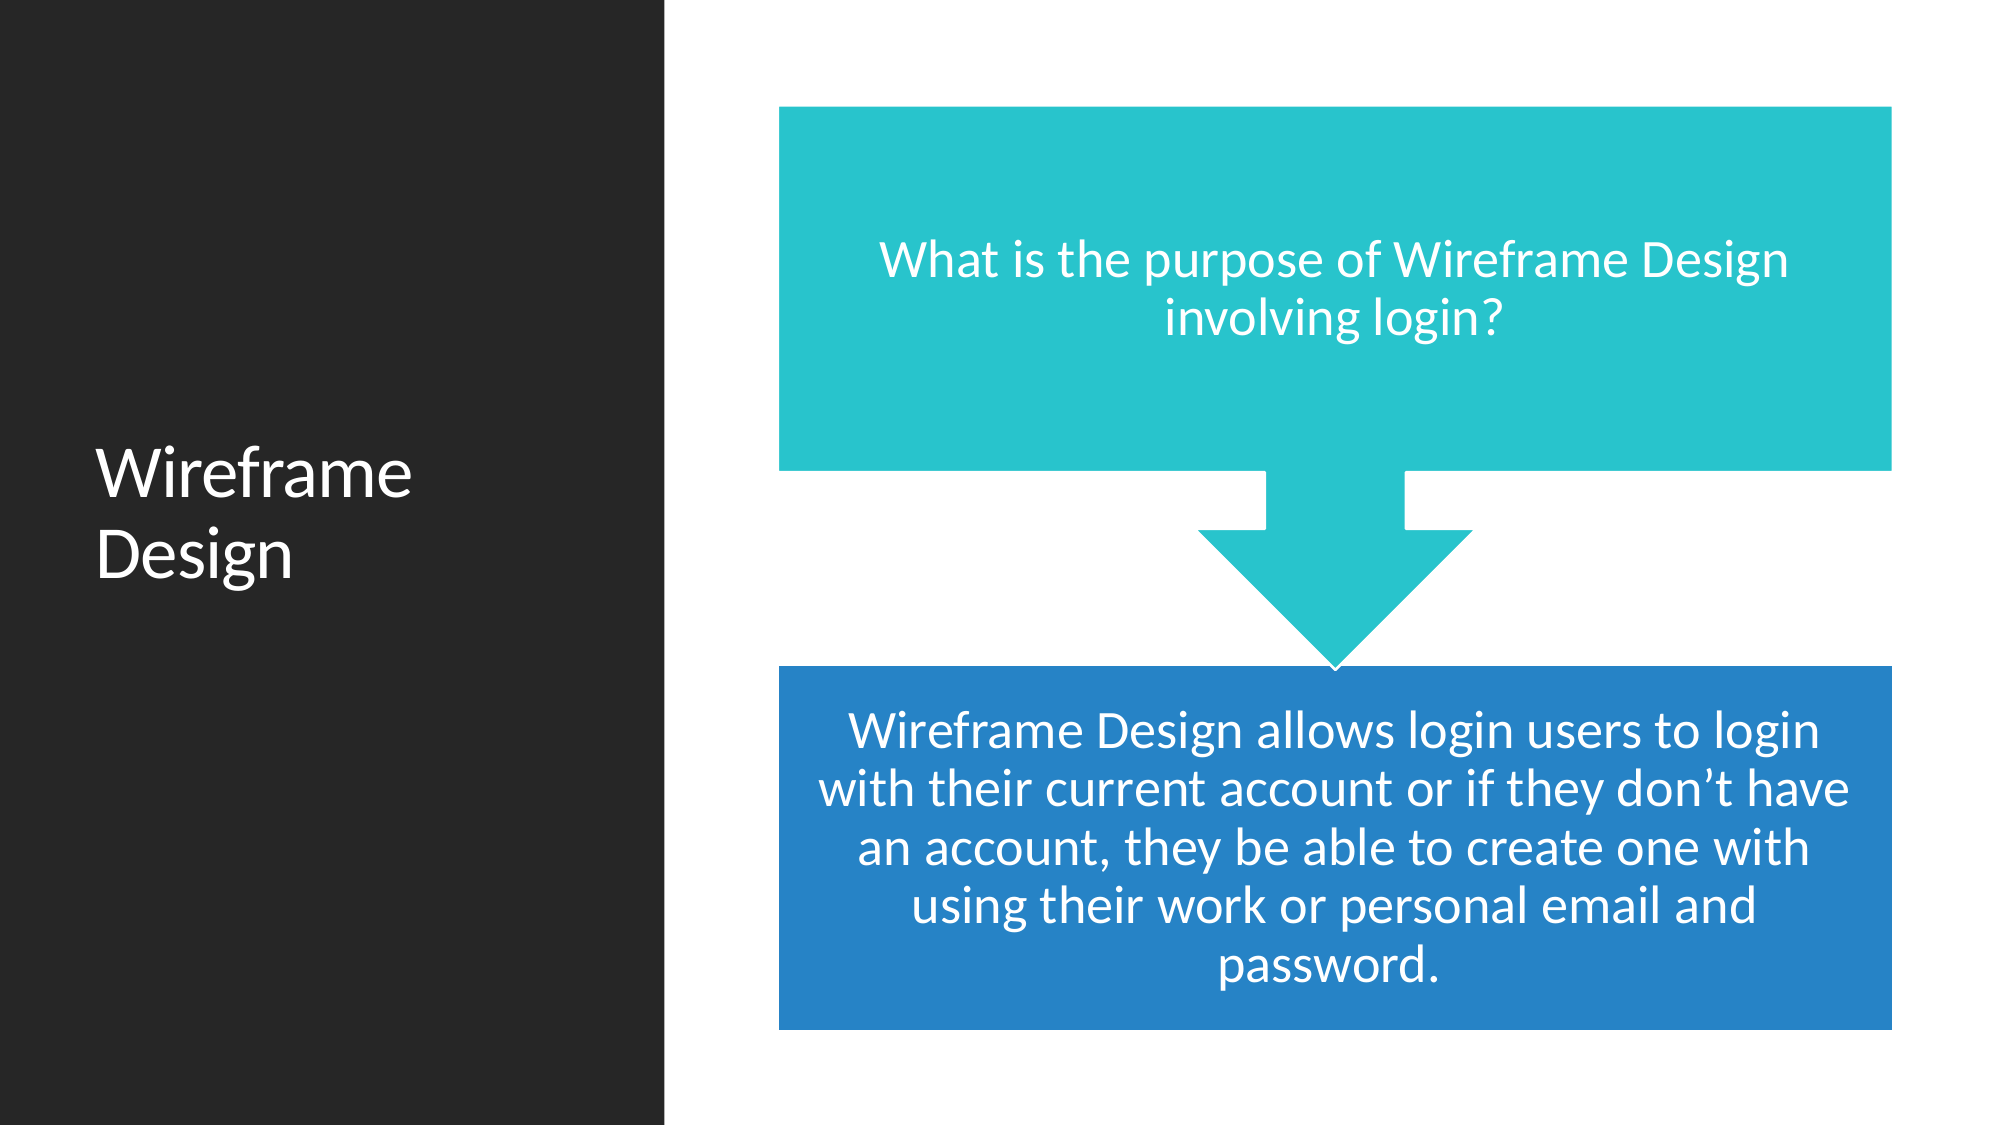

# Wireframe Design
Wireframe Design allows login users to login with their current account or if they don’t have an account, they be able to create one with using their work or personal email and password.
What is the purpose of Wireframe Design involving login?